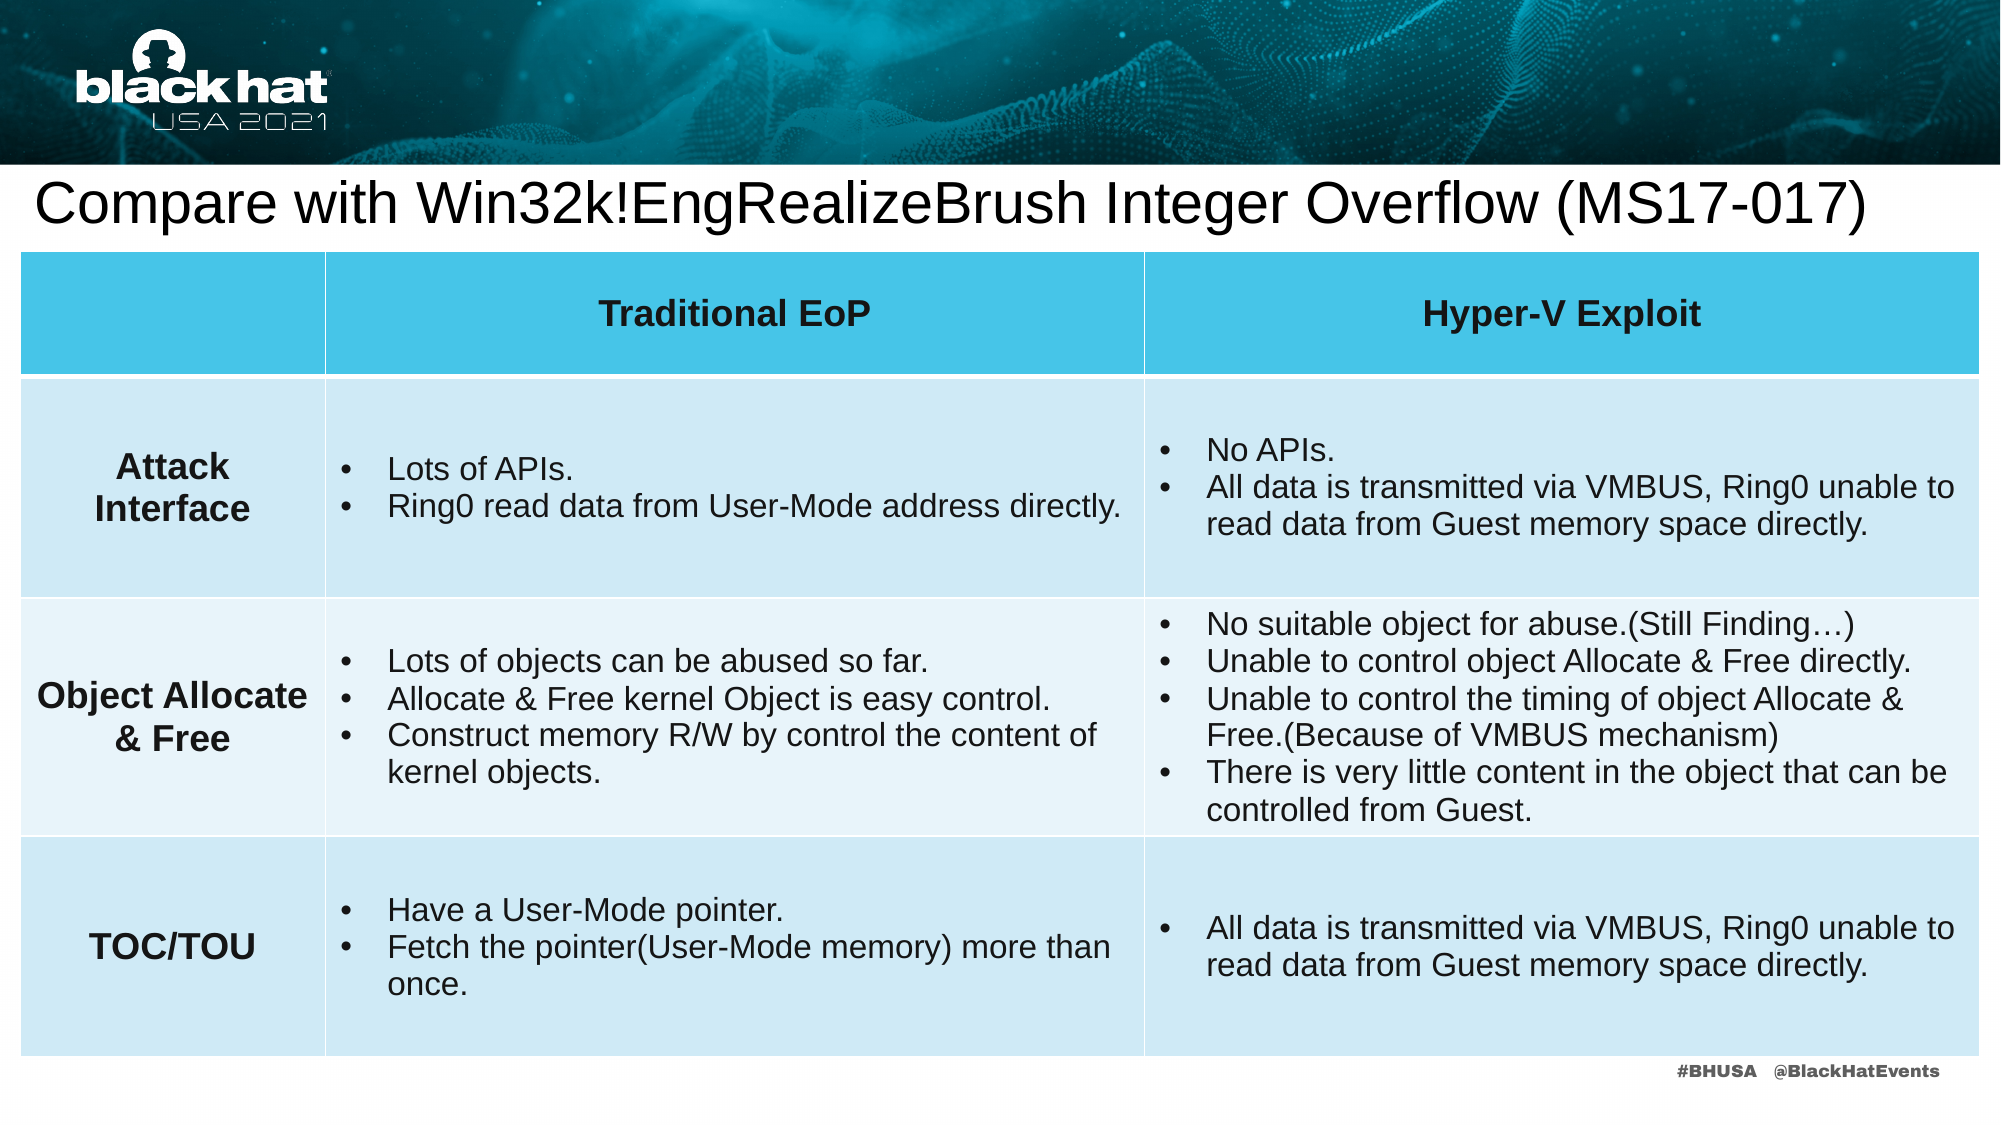

Compare with Win32k!EngRealizeBrush Integer Overflow (MS17-017)
|  | Traditional EoP | Hyper-V Exploit |
| --- | --- | --- |
| Attack Interface | Lots of APIs. Ring0 read data from User-Mode address directly. | No APIs. All data is transmitted via VMBUS, Ring0 unable to read data from Guest memory space directly. |
| Object Allocate & Free | Lots of objects can be abused so far. Allocate & Free kernel Object is easy control. Construct memory R/W by control the content of kernel objects. | No suitable object for abuse.(Still Finding…) Unable to control object Allocate & Free directly. Unable to control the timing of object Allocate & Free.(Because of VMBUS mechanism) There is very little content in the object that can be controlled from Guest. |
| TOC/TOU | Have a User-Mode pointer. Fetch the pointer(User-Mode memory) more than once. | All data is transmitted via VMBUS, Ring0 unable to read data from Guest memory space directly. |